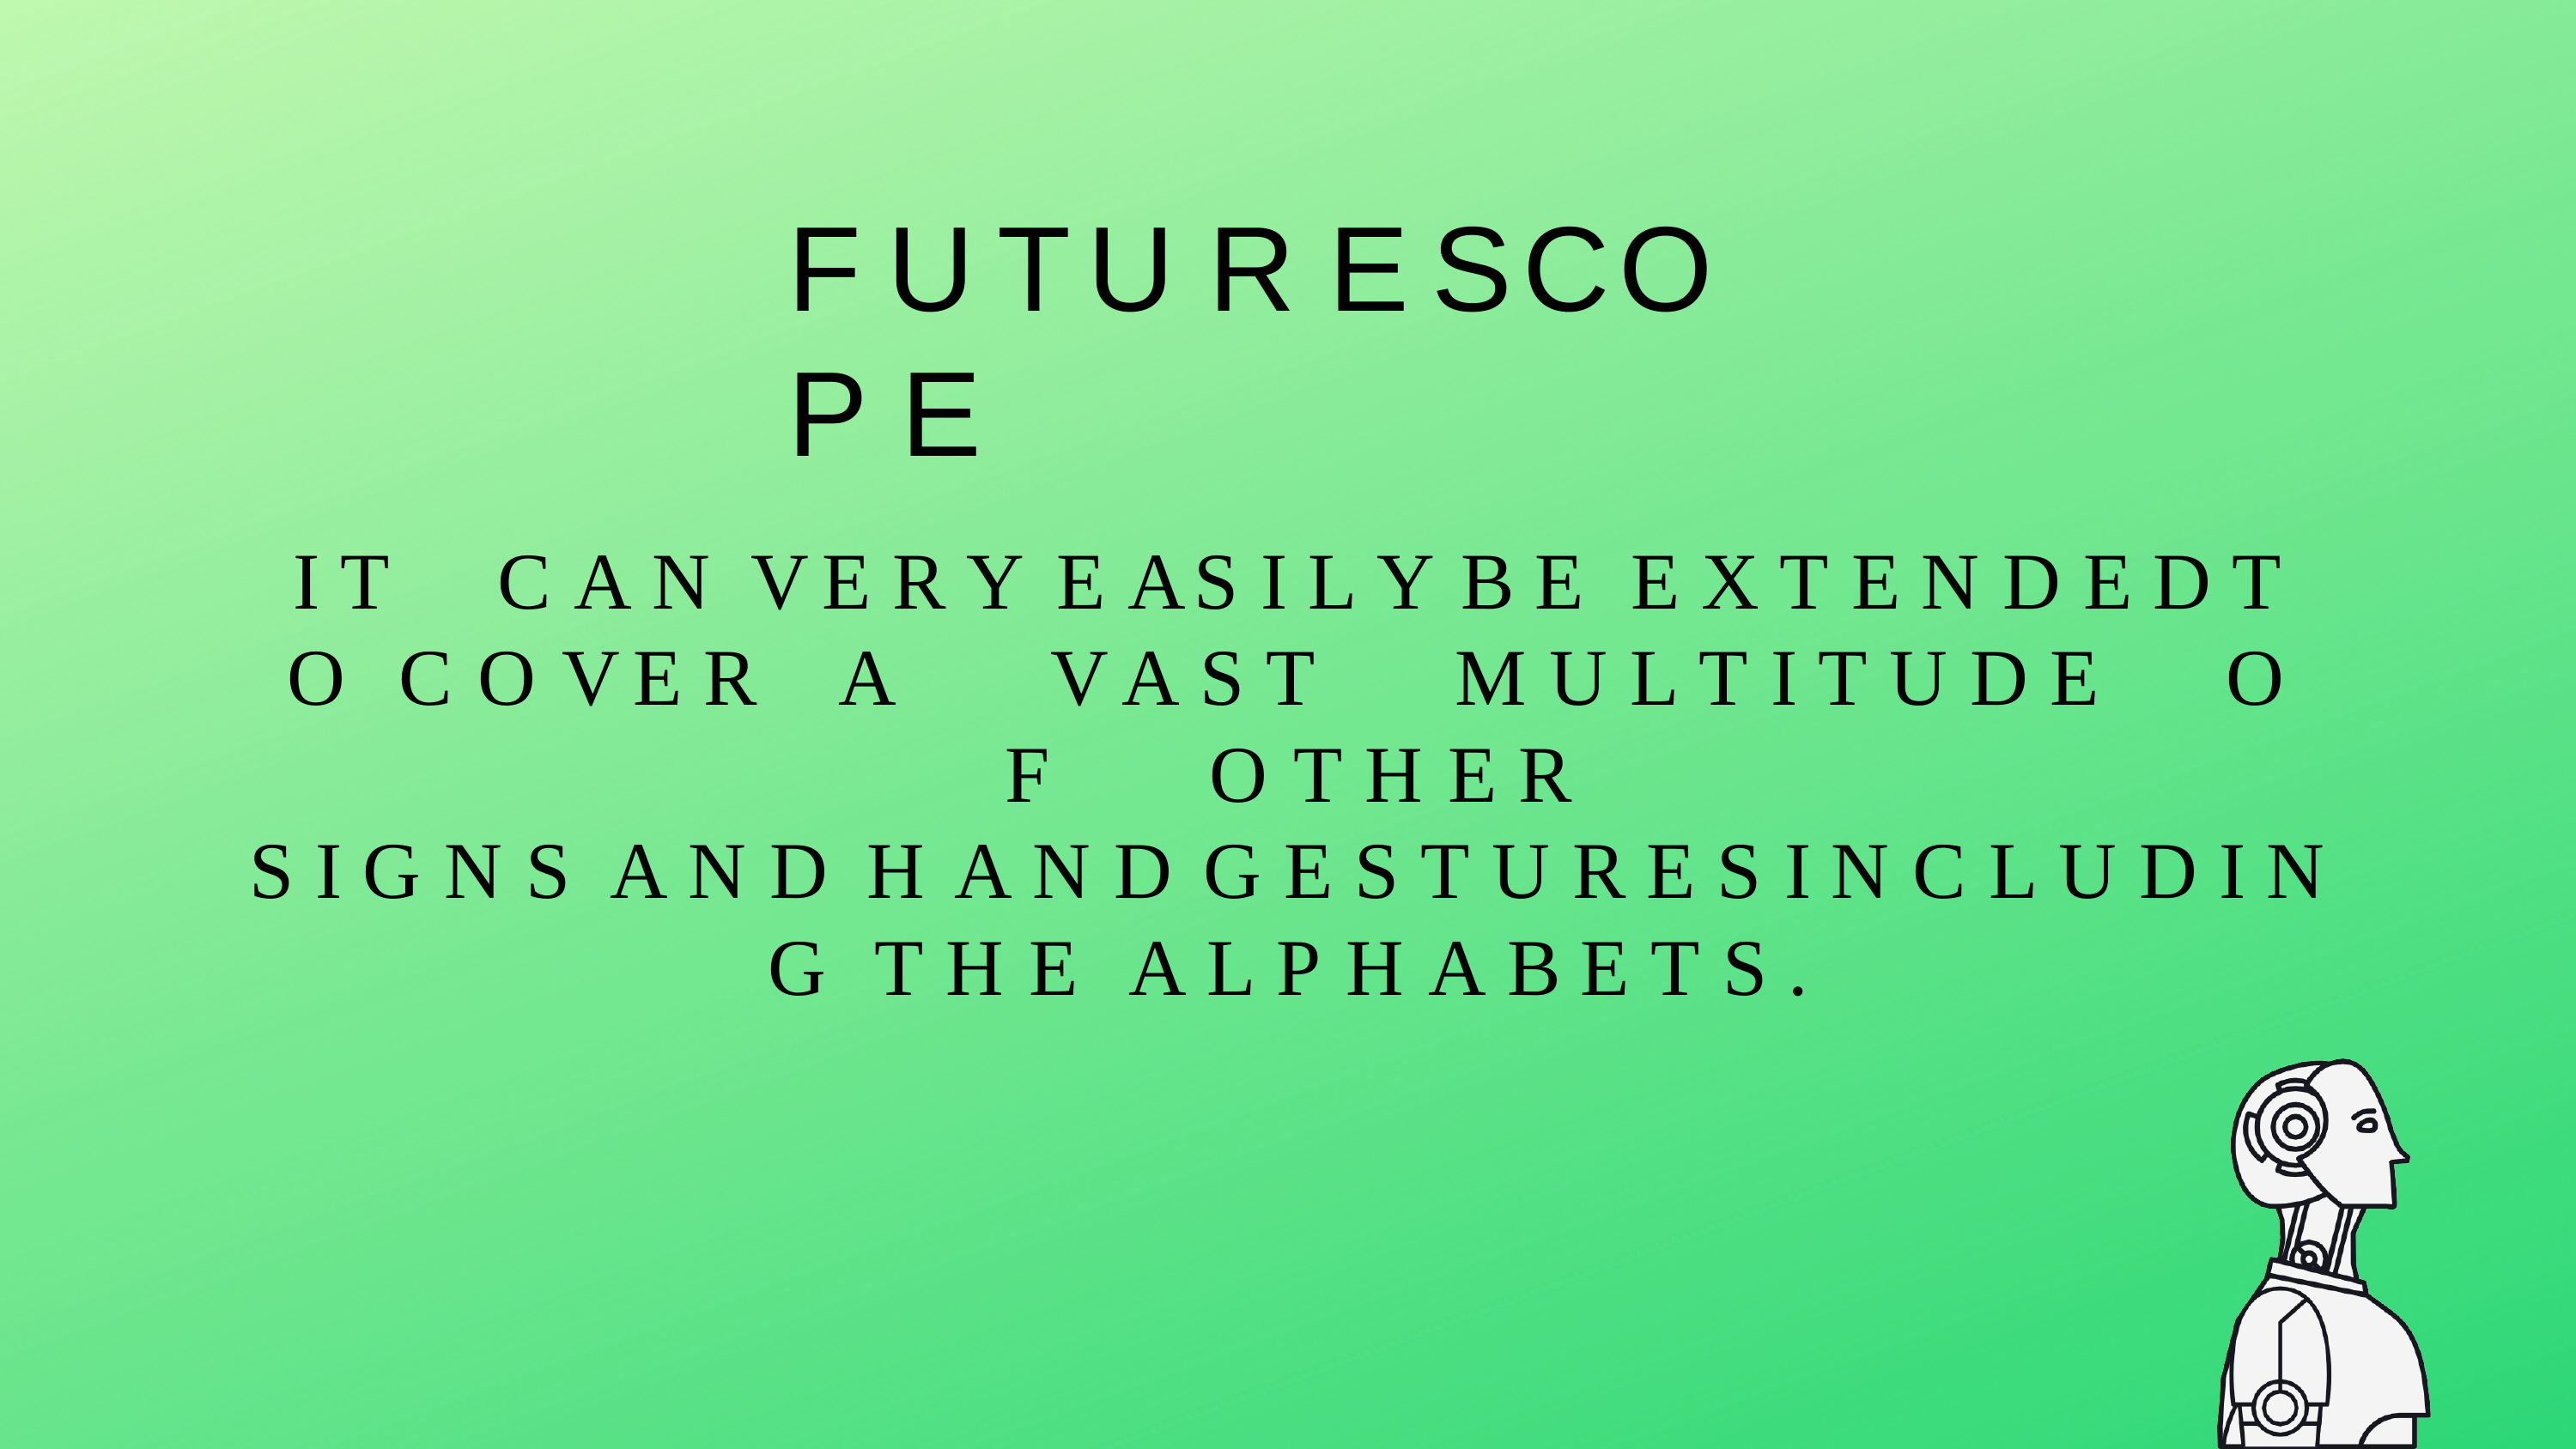

# F  U T U R E	S C O P E
I T	C A N		V E R Y	E A S I L Y	B E	E X T E N D E D	T O  C O V E R	A	V A S T	M U L T I T U D E	O F	O T H E R
S I G N S	A N D	H A N D	G E S T U R E S	I N C L U D I N G  T H E	A L P H A B E T S .